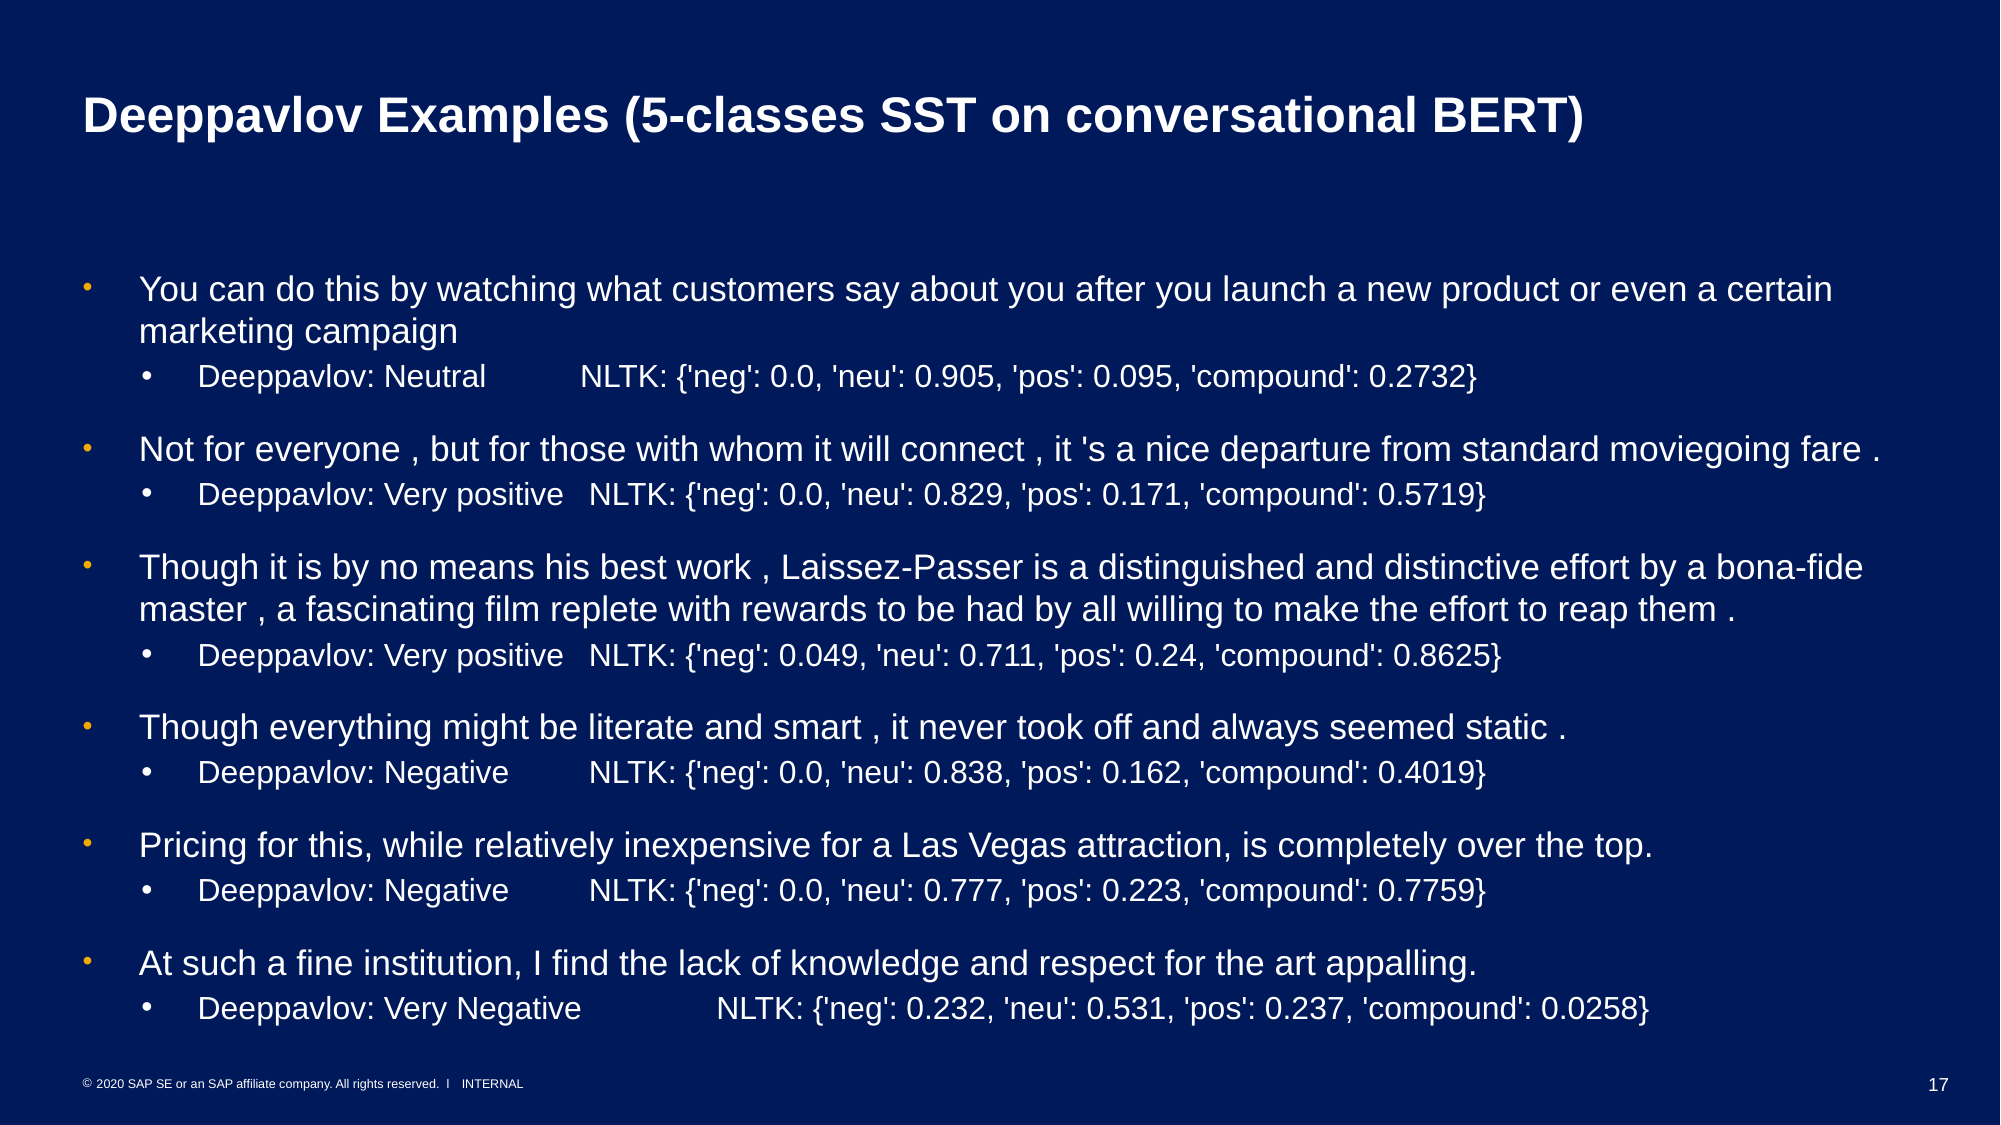

# Deeppavlov Examples (5-classes SST on conversational BERT)
You can do this by watching what customers say about you after you launch a new product or even a certain marketing campaign
Deeppavlov: Neutral		NLTK: {'neg': 0.0, 'neu': 0.905, 'pos': 0.095, 'compound': 0.2732}
Not for everyone , but for those with whom it will connect , it 's a nice departure from standard moviegoing fare .
Deeppavlov: Very positive		 NLTK: {'neg': 0.0, 'neu': 0.829, 'pos': 0.171, 'compound': 0.5719}
Though it is by no means his best work , Laissez-Passer is a distinguished and distinctive effort by a bona-fide master , a fascinating film replete with rewards to be had by all willing to make the effort to reap them .
Deeppavlov: Very positive		 NLTK: {'neg': 0.049, 'neu': 0.711, 'pos': 0.24, 'compound': 0.8625}
Though everything might be literate and smart , it never took off and always seemed static .
Deeppavlov: Negative		 NLTK: {'neg': 0.0, 'neu': 0.838, 'pos': 0.162, 'compound': 0.4019}
Pricing for this, while relatively inexpensive for a Las Vegas attraction, is completely over the top.
Deeppavlov: Negative		 NLTK: {'neg': 0.0, 'neu': 0.777, 'pos': 0.223, 'compound': 0.7759}
At such a fine institution, I find the lack of knowledge and respect for the art appalling.
Deeppavlov: Very Negative		 NLTK: {'neg': 0.232, 'neu': 0.531, 'pos': 0.237, 'compound': 0.0258}